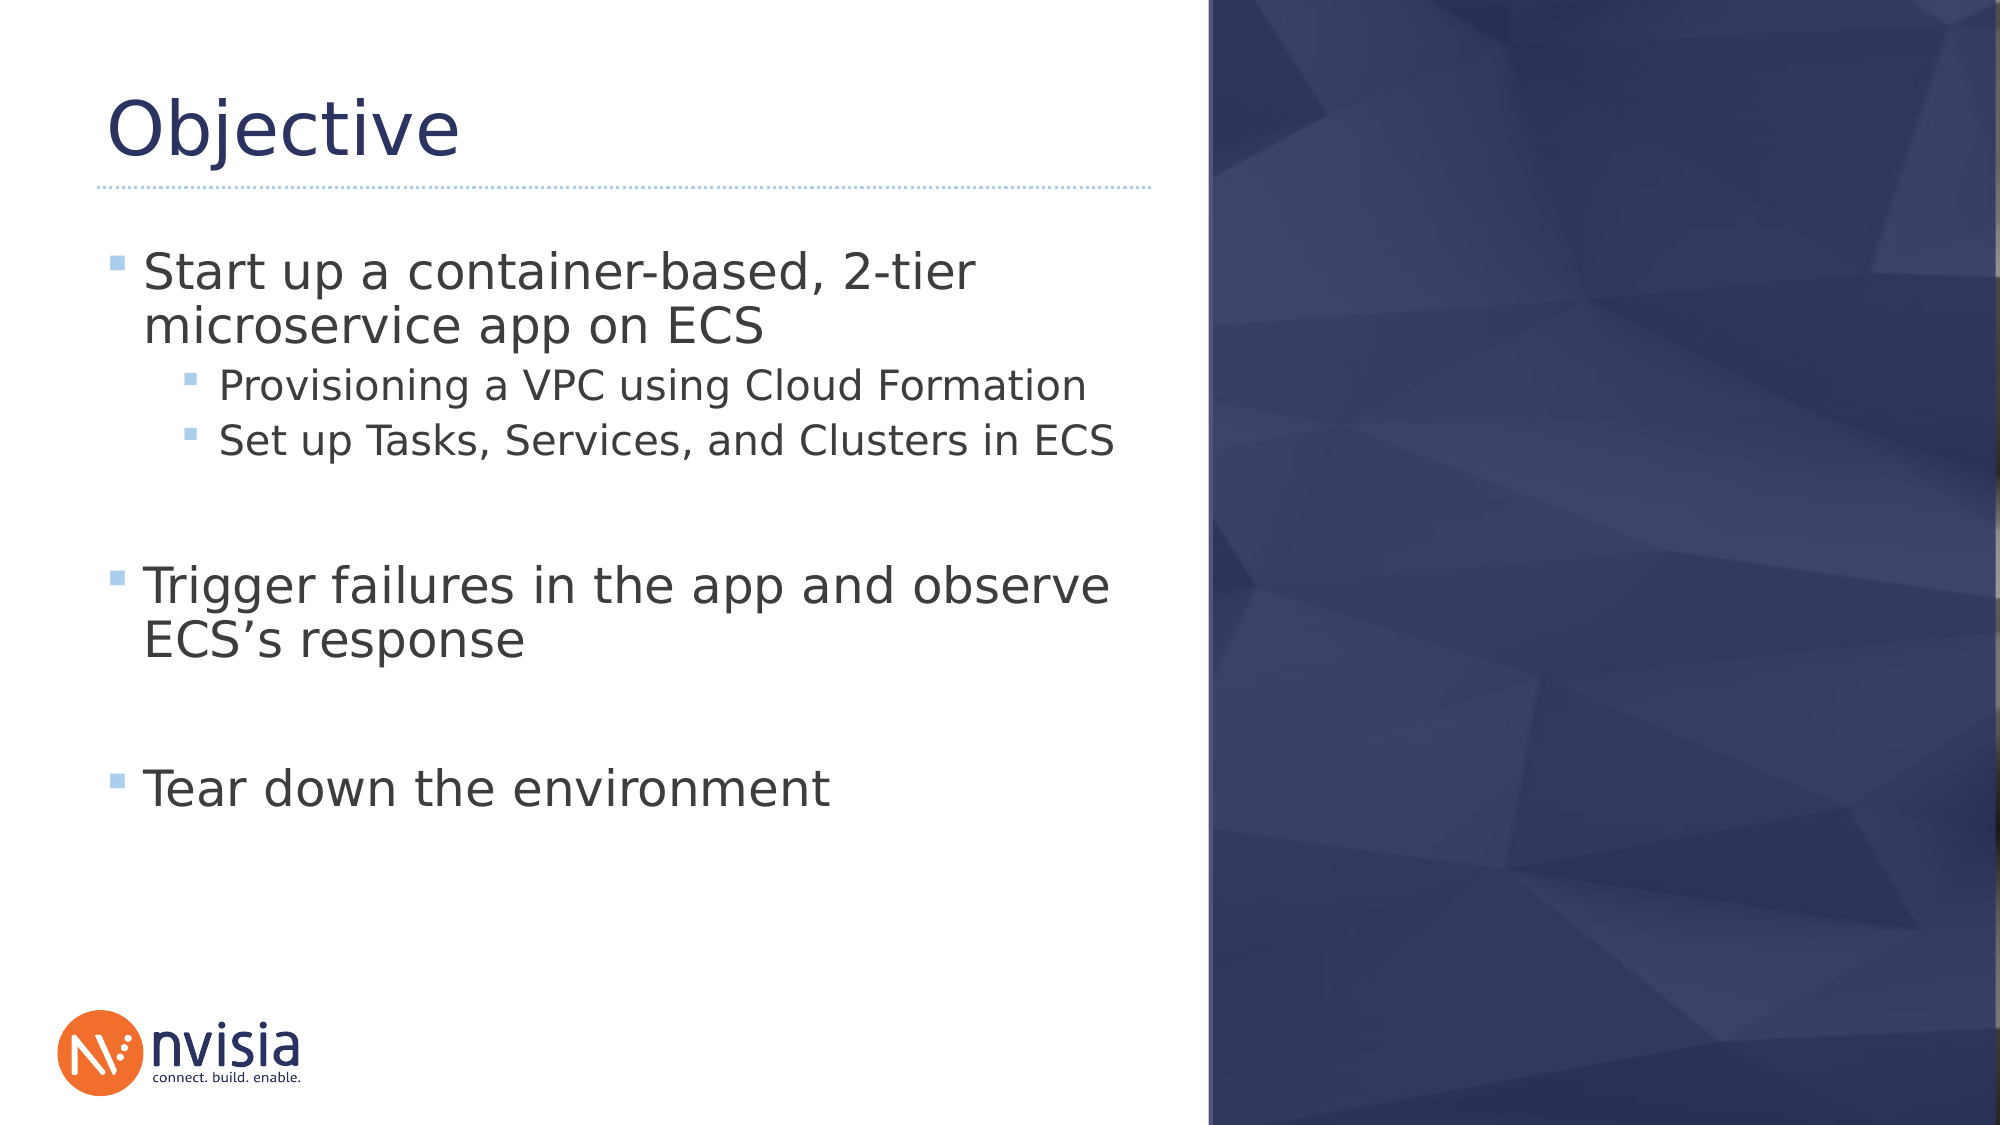

# Objective
Start up a container-based, 2-tier microservice app on ECS
Provisioning a VPC using Cloud Formation
Set up Tasks, Services, and Clusters in ECS

Trigger failures in the app and observe ECS’s response

Tear down the environment